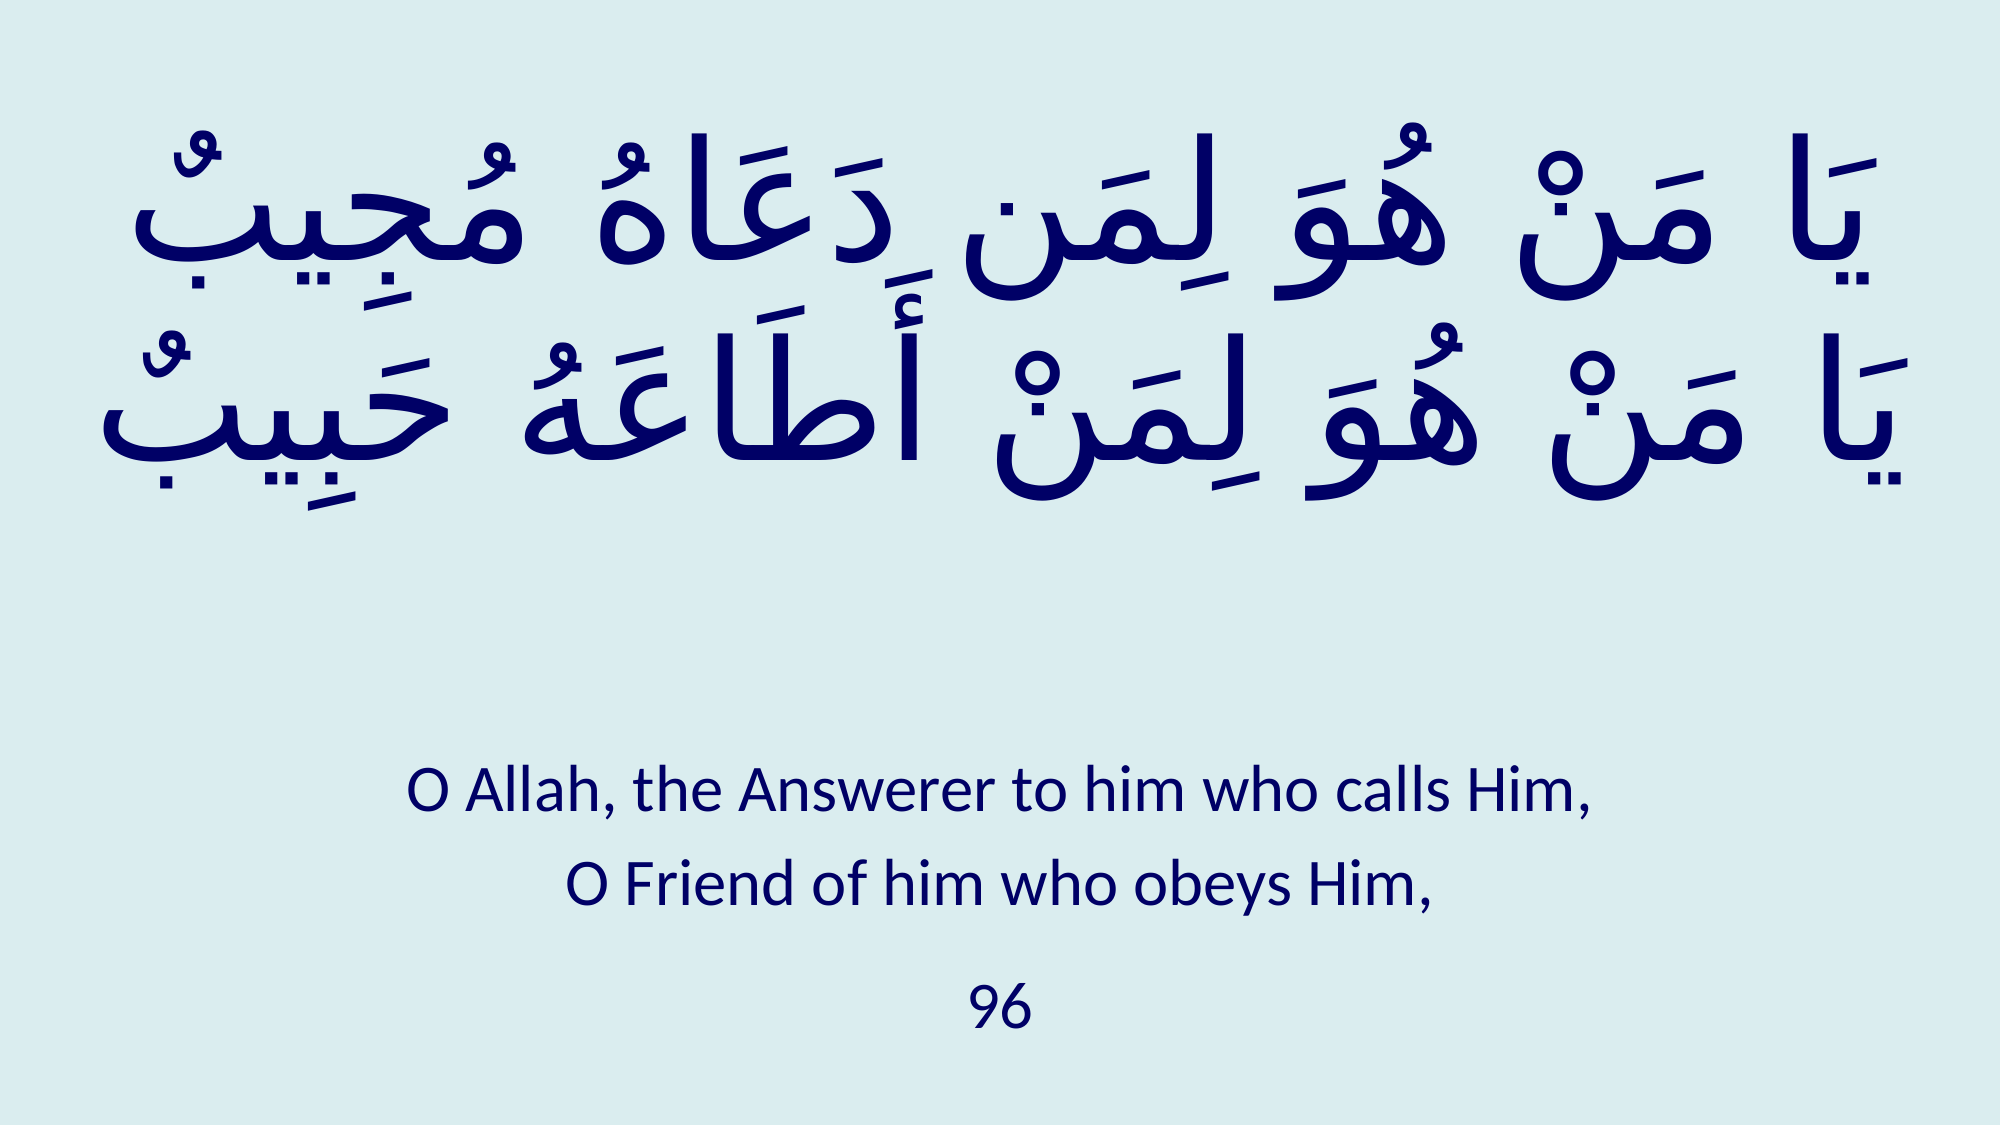

# يَا مَنْ هُوَ لِمَن دَعَاهُ مُجِيبٌ يَا مَنْ هُوَ لِمَنْ أَطَاعَهُ حَبِيبٌ
O Allah, the Answerer to him who calls Him,
O Friend of him who obeys Him,
96